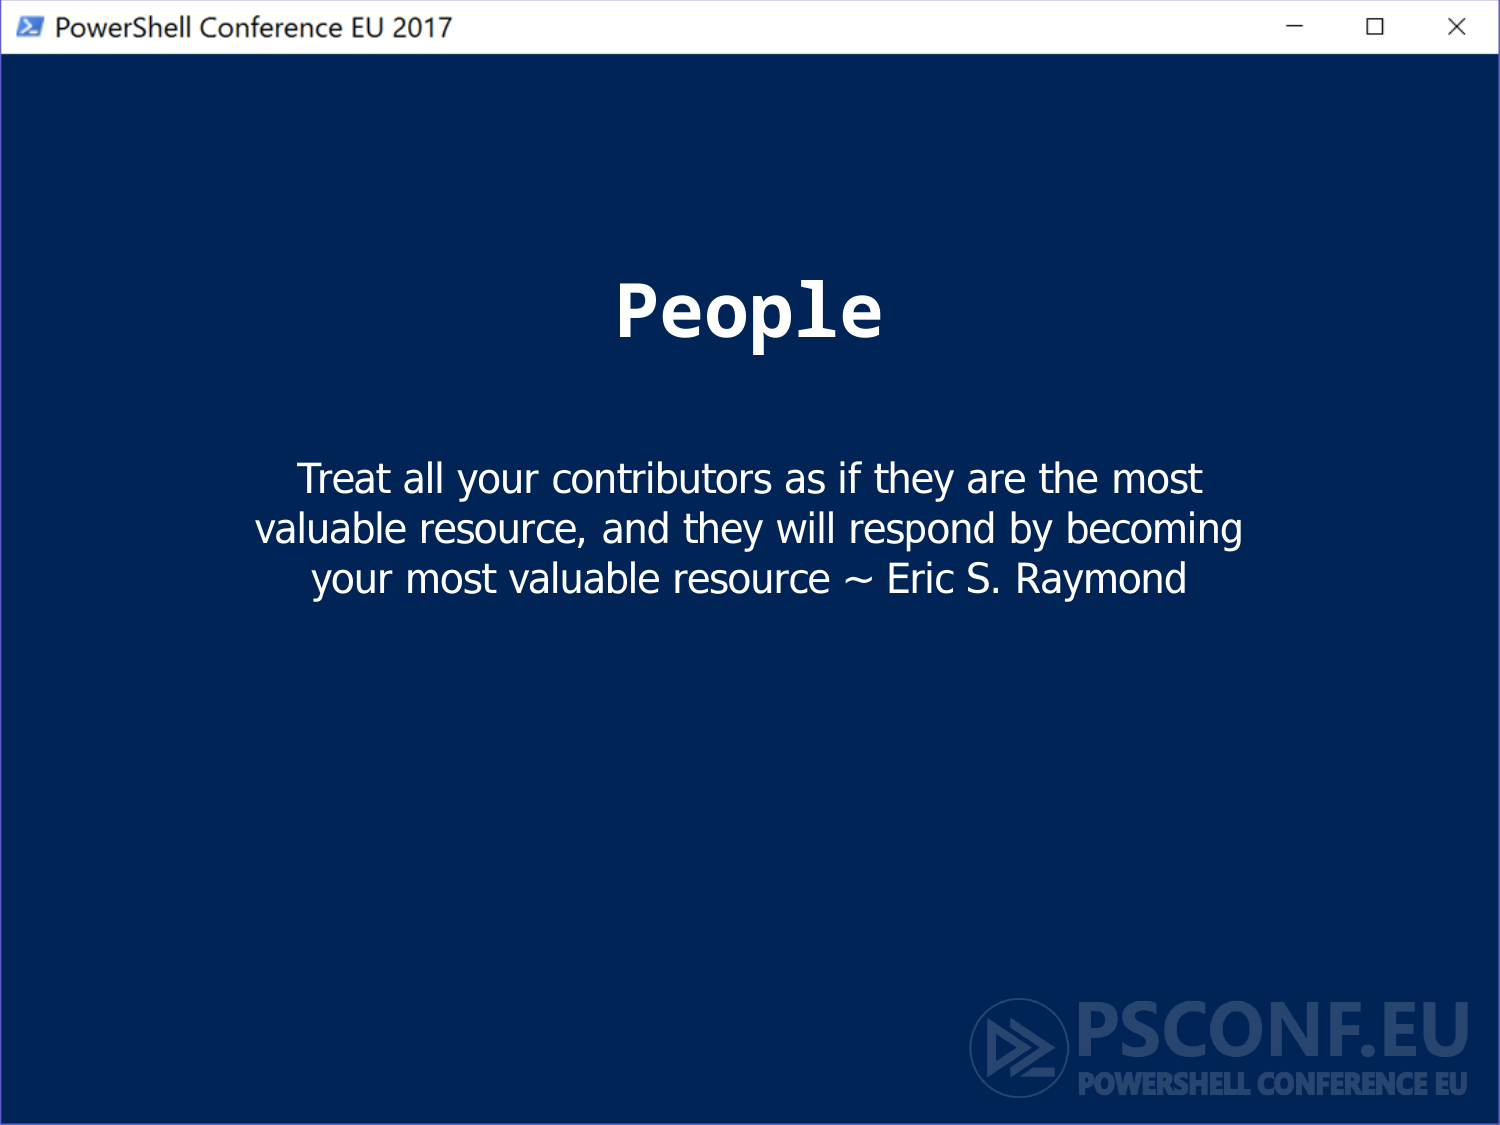

# People
Treat all your contributors as if they are the most valuable resource, and they will respond by becoming your most valuable resource ~ Eric S. Raymond